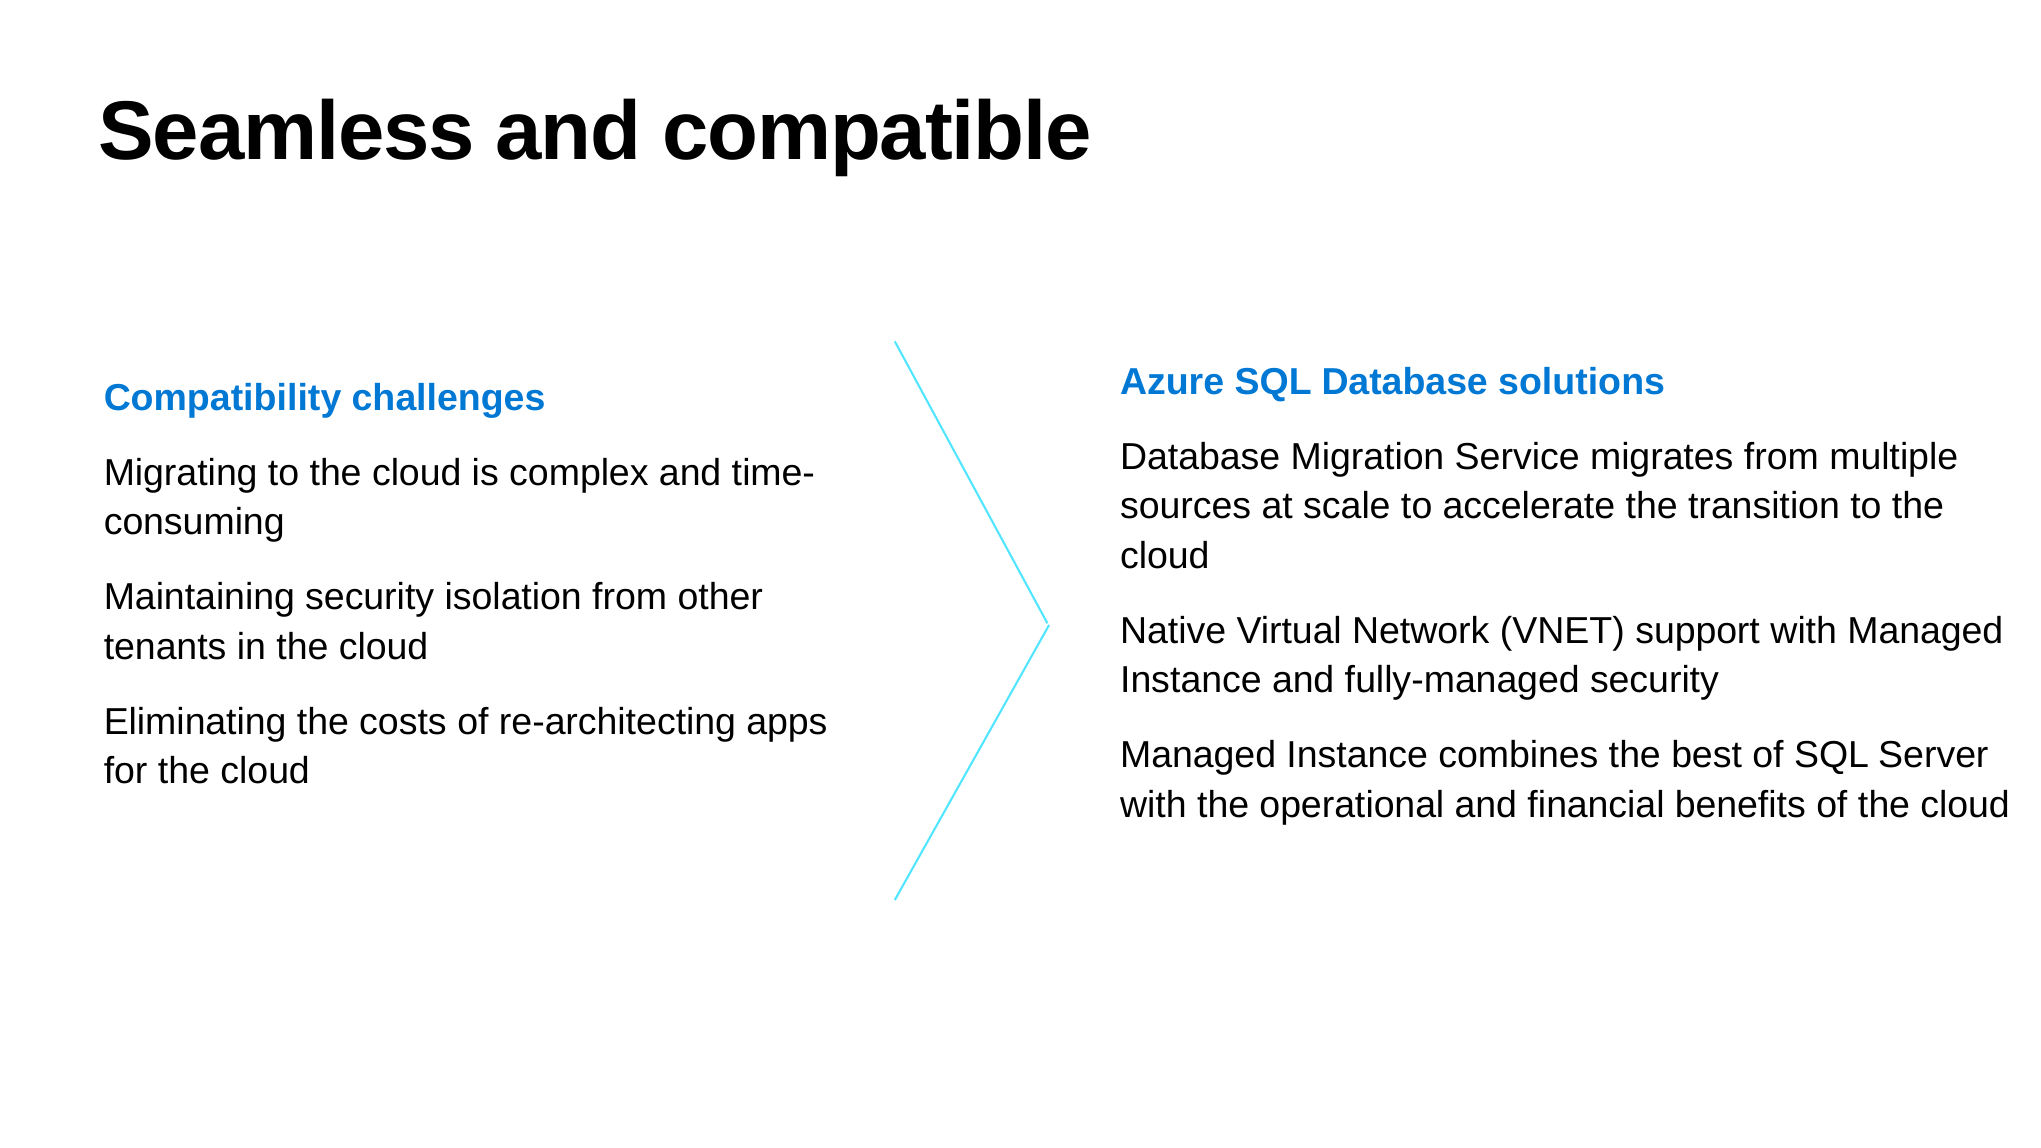

# Seamless and compatible
Azure SQL Database solutions
Database Migration Service migrates from multiple sources at scale to accelerate the transition to the cloud
Native Virtual Network (VNET) support with Managed Instance and fully-managed security
Managed Instance combines the best of SQL Server with the operational and financial benefits of the cloud
Compatibility challenges
Migrating to the cloud is complex and time-consuming
Maintaining security isolation from other tenants in the cloud
Eliminating the costs of re-architecting apps for the cloud